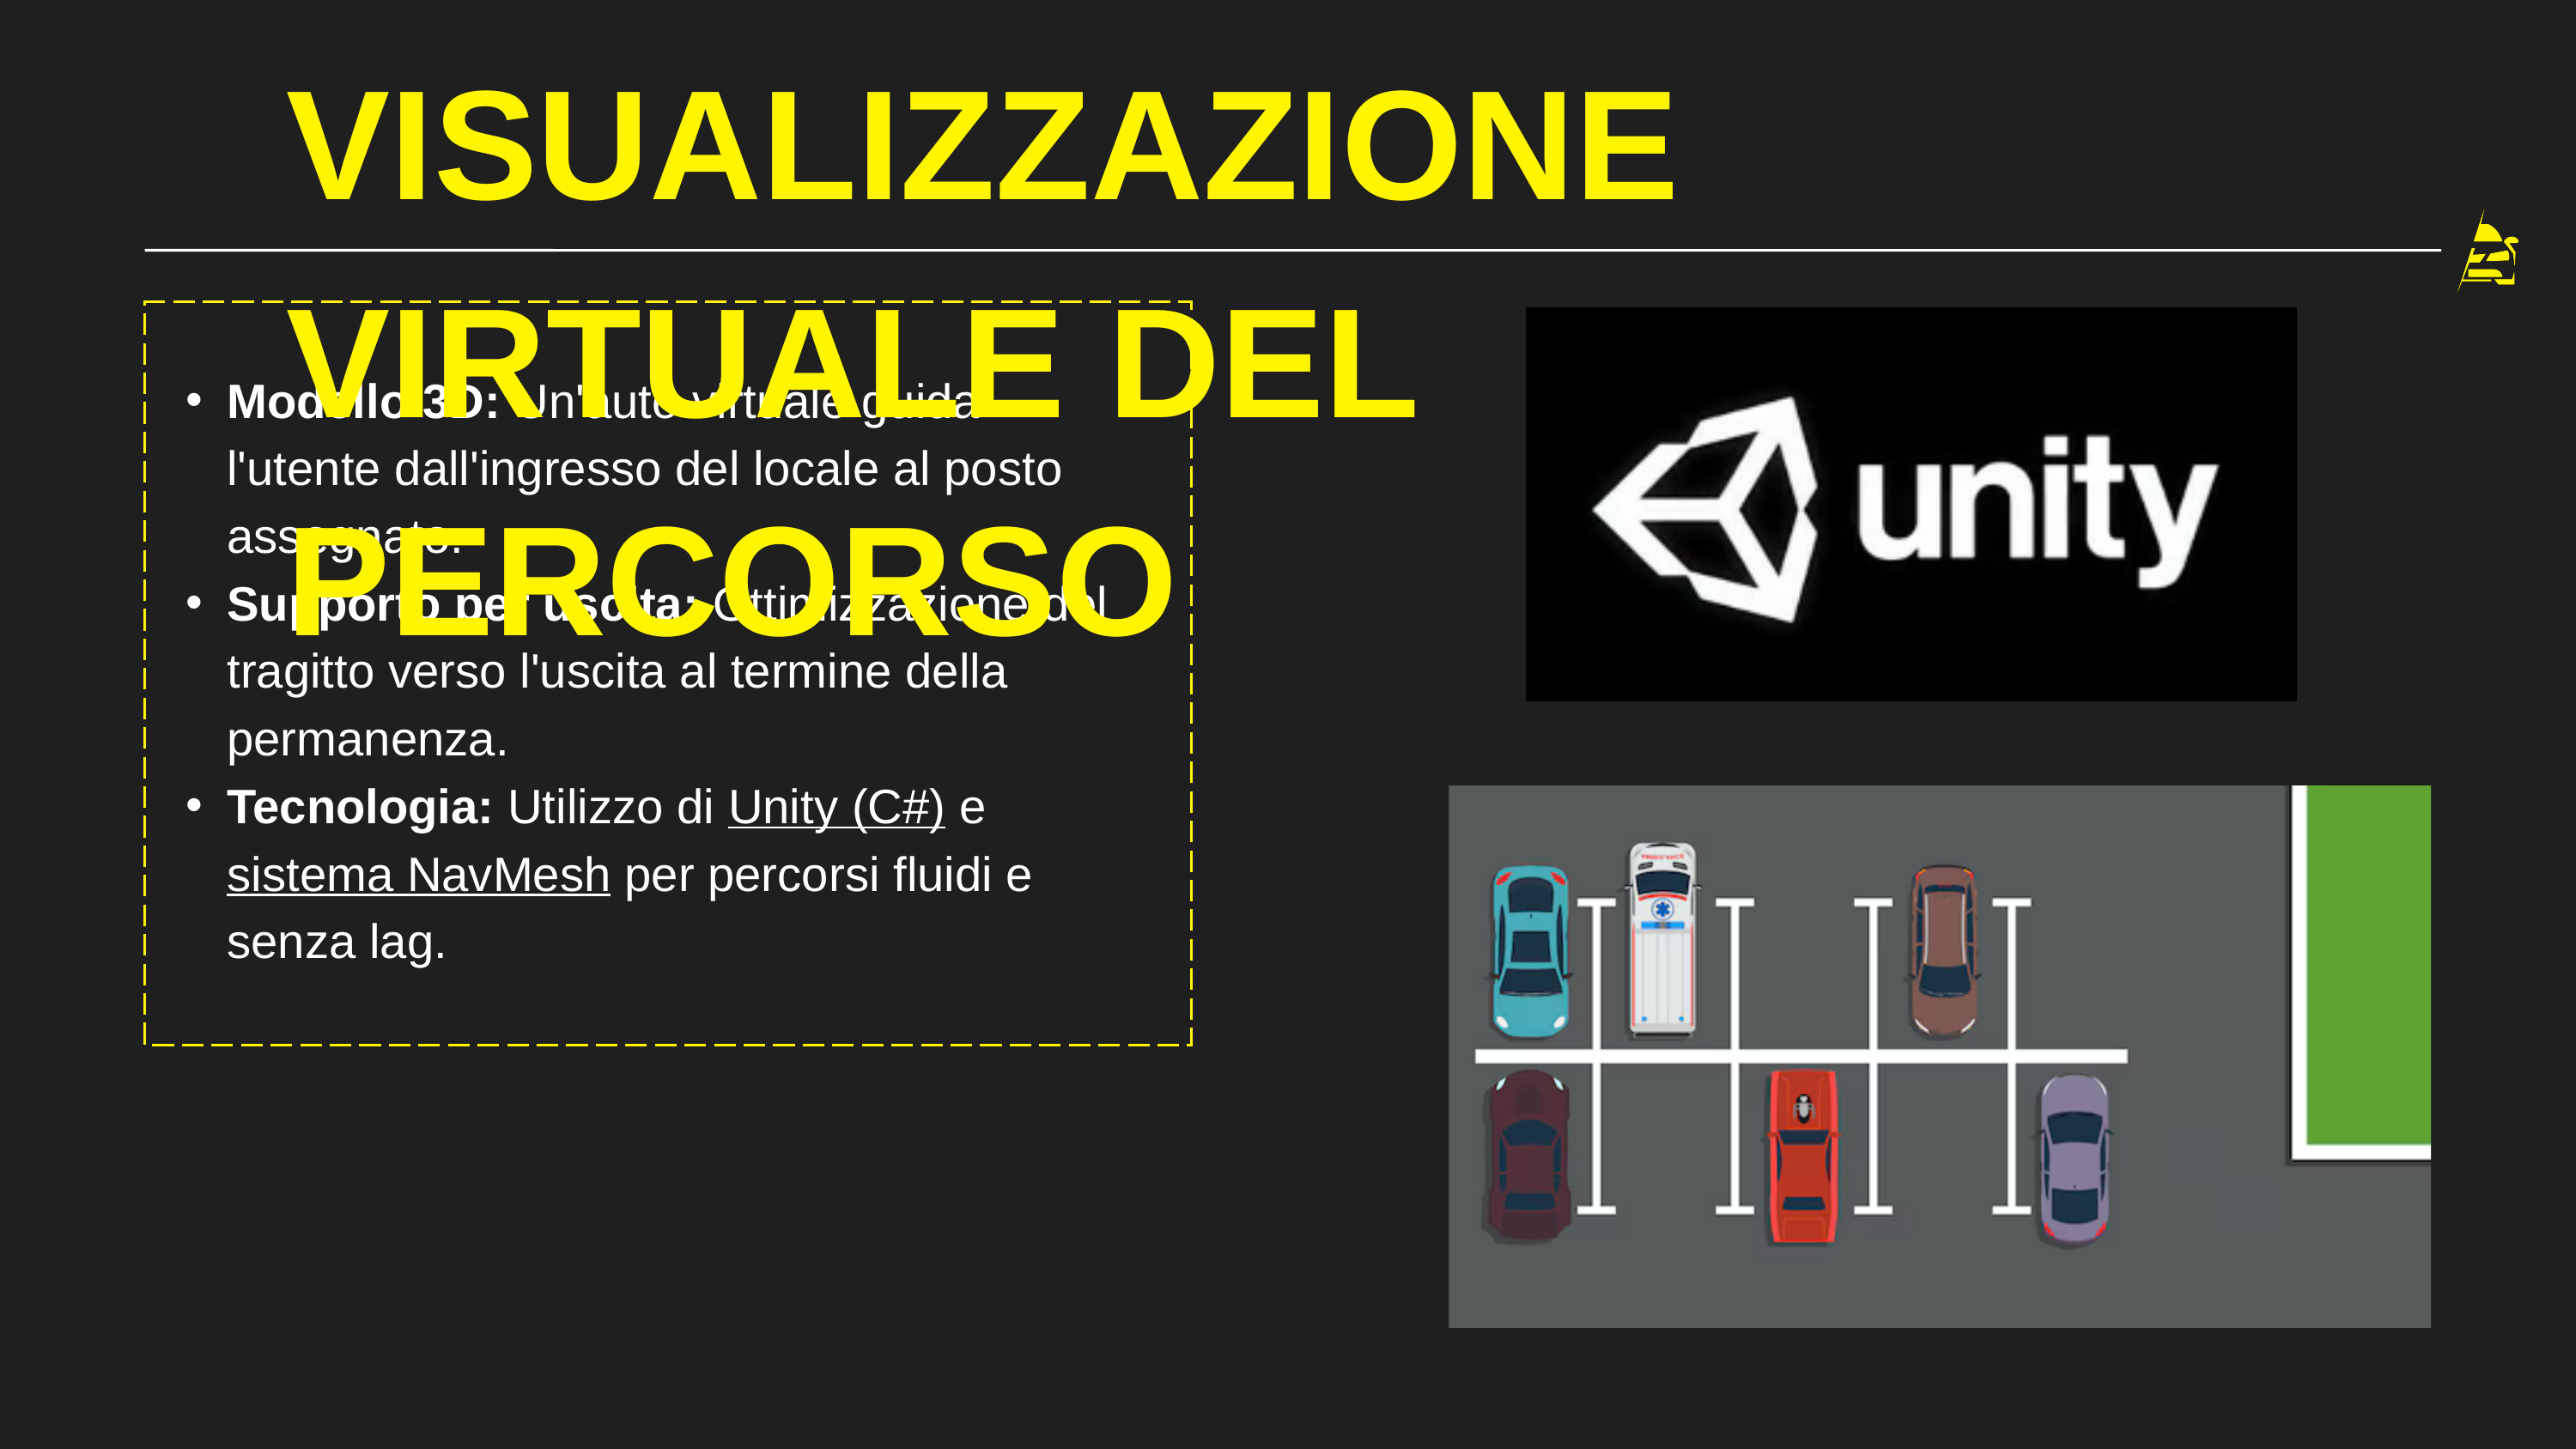

VISUALIZZAZIONE VIRTUALE DEL PERCORSO

Modello 3D: Un'auto virtuale guida l'utente dall'ingresso del locale al posto assegnato.
Supporto per uscita: Ottimizzazione del tragitto verso l'uscita al termine della permanenza.
Tecnologia: Utilizzo di Unity (C#) e sistema NavMesh per percorsi fluidi e senza lag.